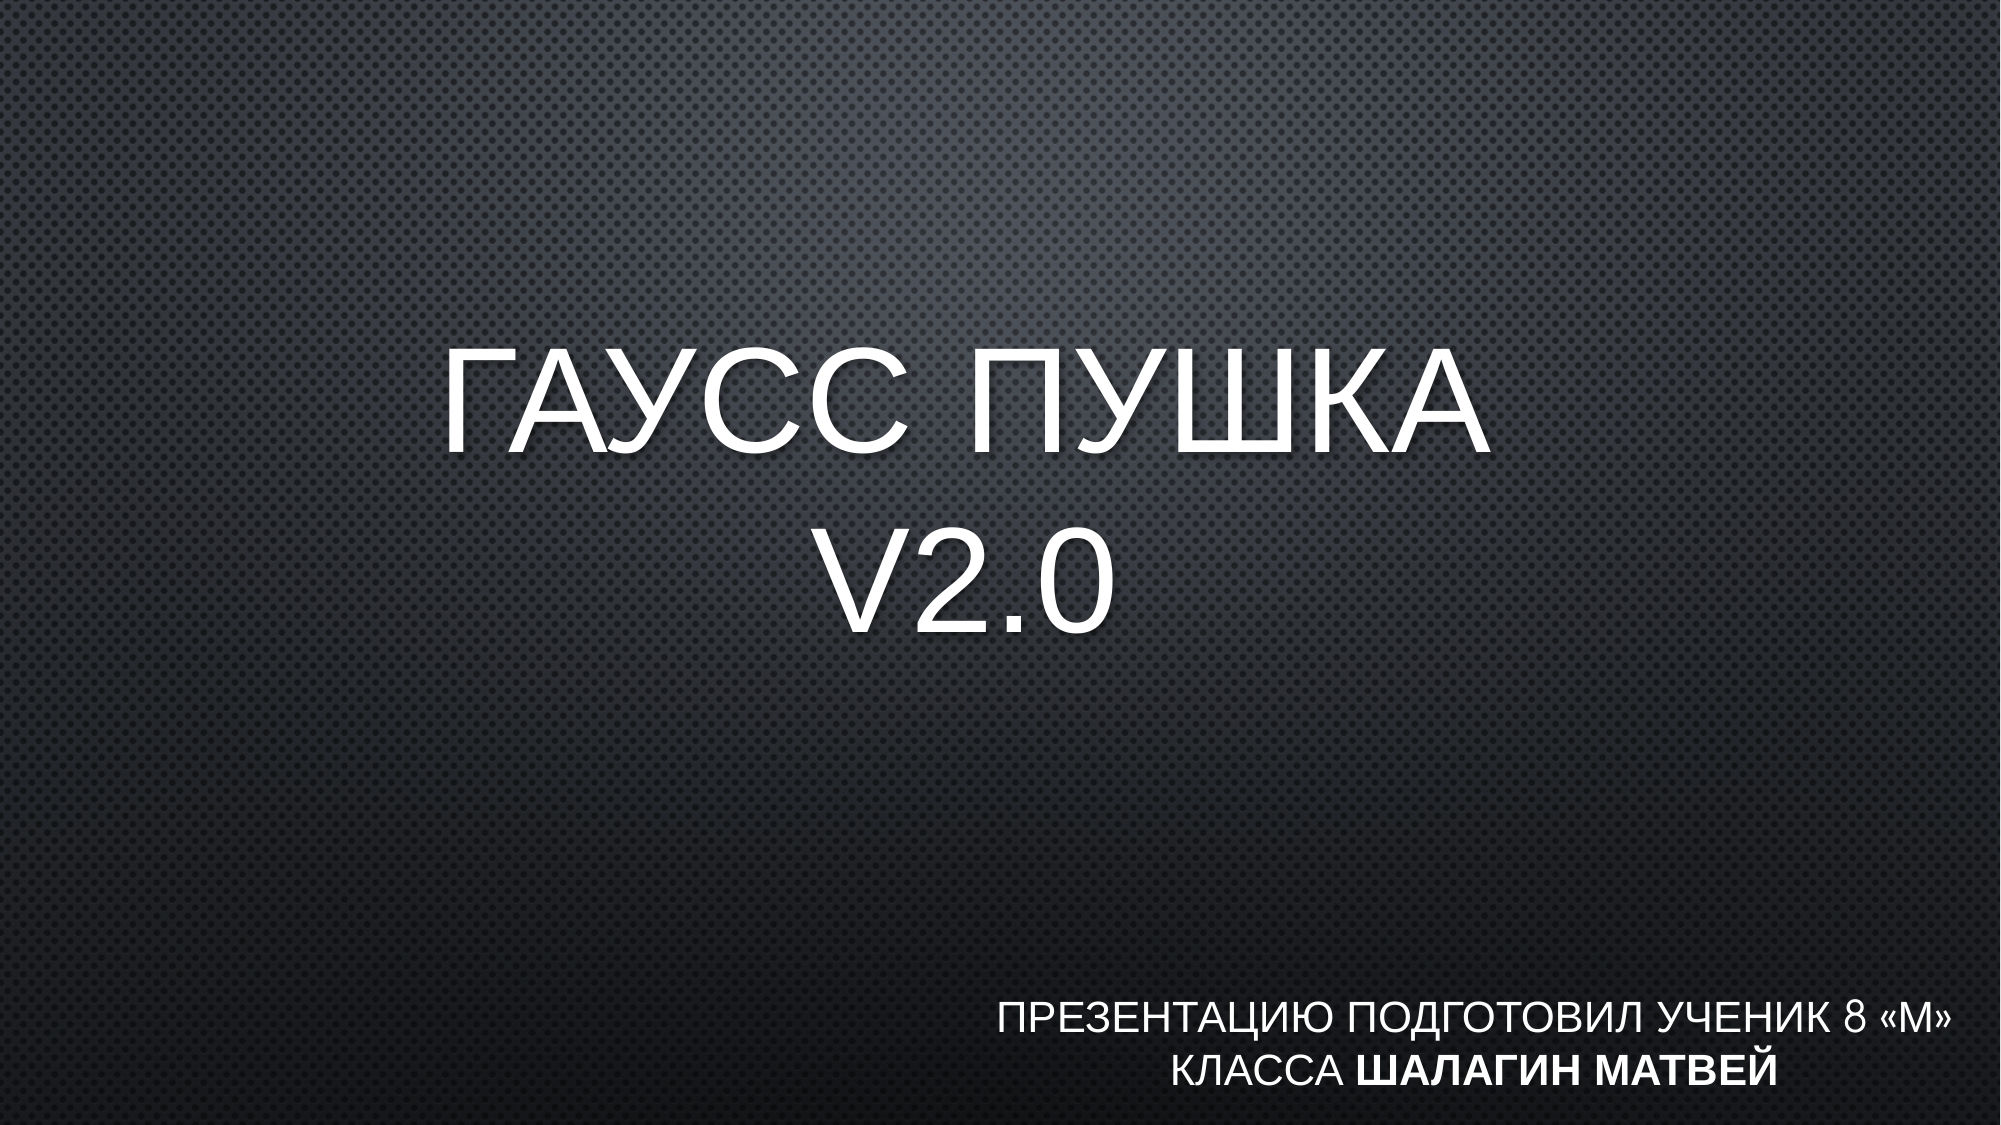

# Гаусс пушка v2.0
Презентацию подготовил ученик 8 «м» класса Шалагин Матвей